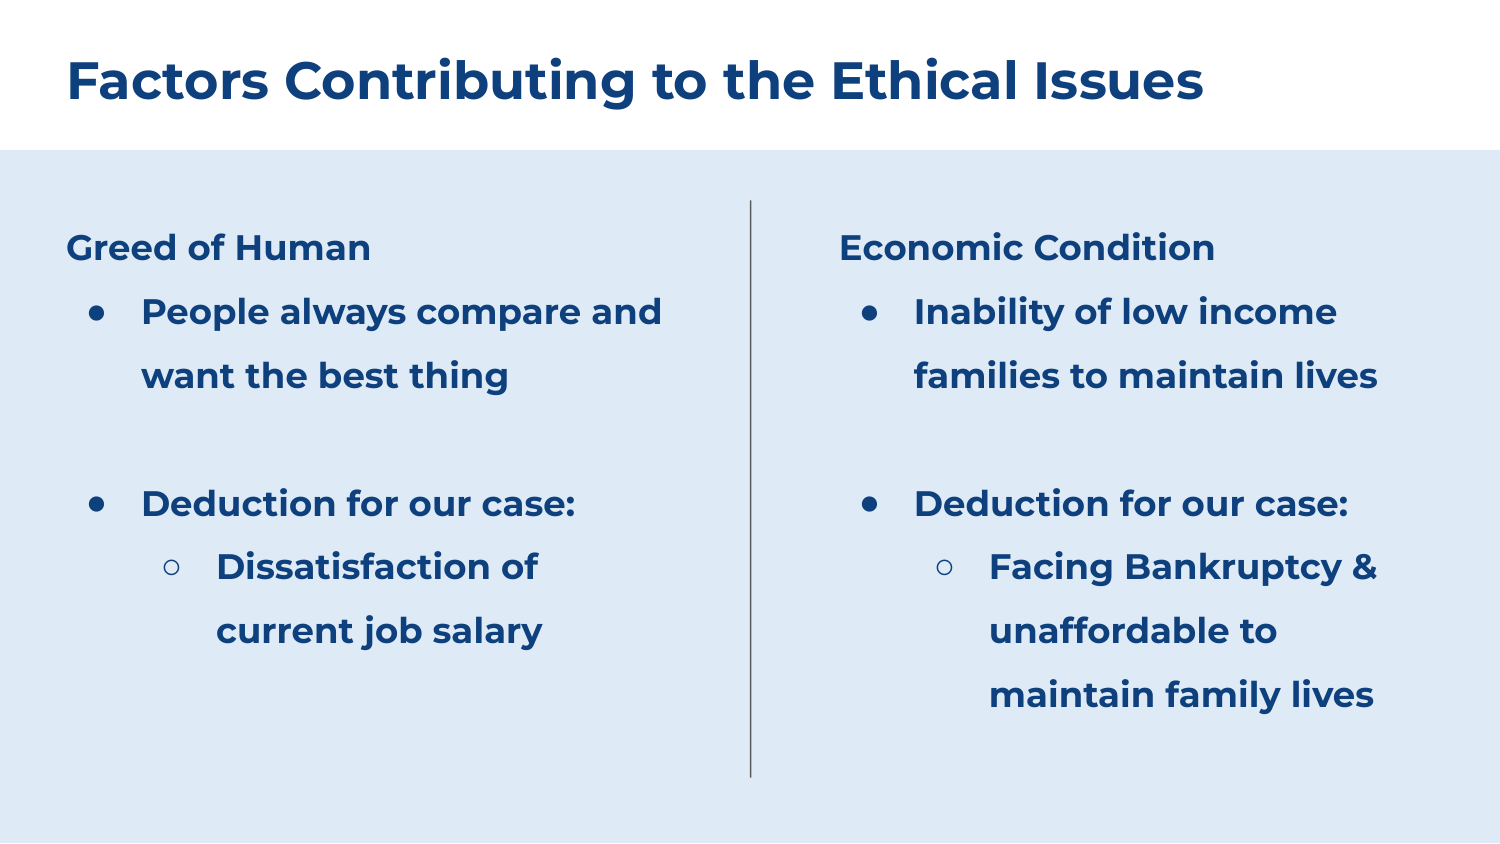

# Factors Contributing to the Ethical Issues
Greed of Human
People always compare and want the best thing

Deduction for our case:
Dissatisfaction of current job salary
Economic Condition
Inability of low income families to maintain lives

Deduction for our case:
Facing Bankruptcy & unaffordable to maintain family lives